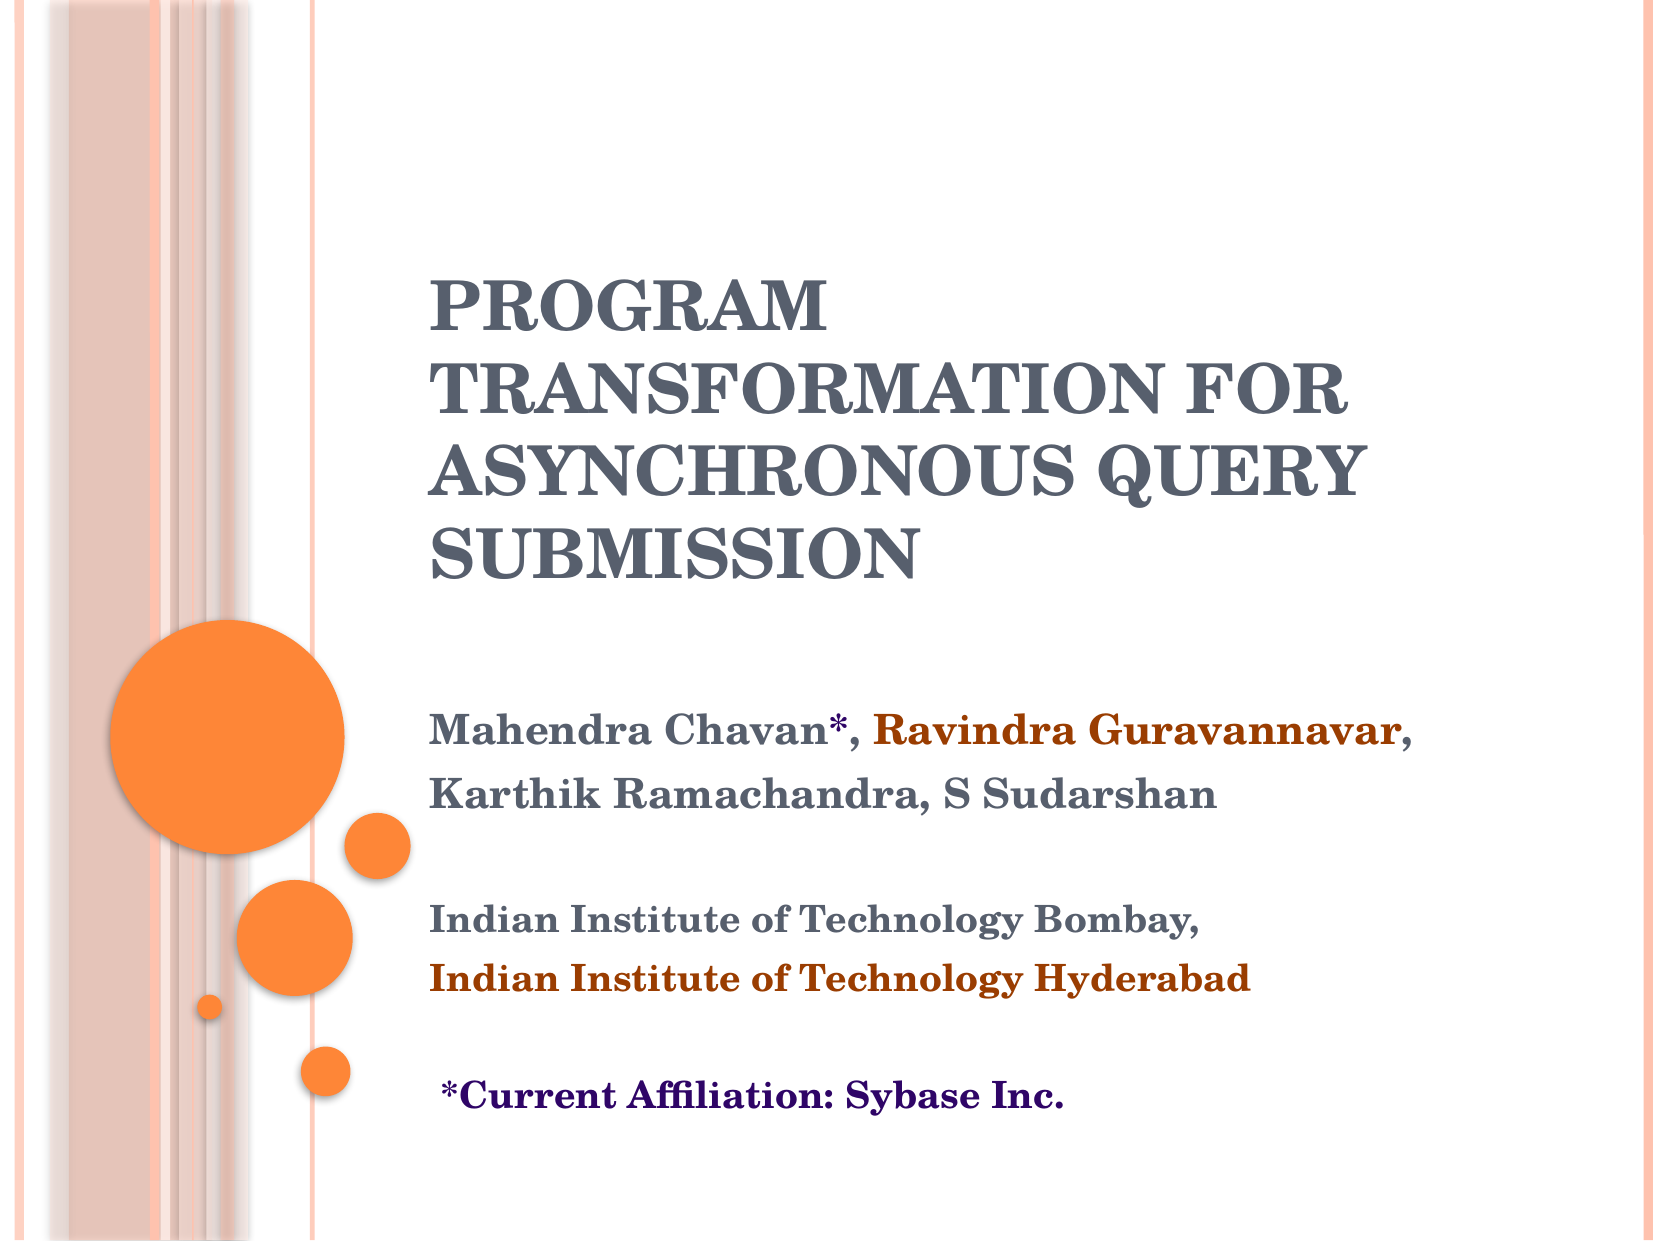

# Program Transformation for Asynchronous Query Submission
Mahendra Chavan*, Ravindra Guravannavar,
Karthik Ramachandra, S Sudarshan

Indian Institute of Technology Bombay,
Indian Institute of Technology Hyderabad

 *Current Affiliation: Sybase Inc.